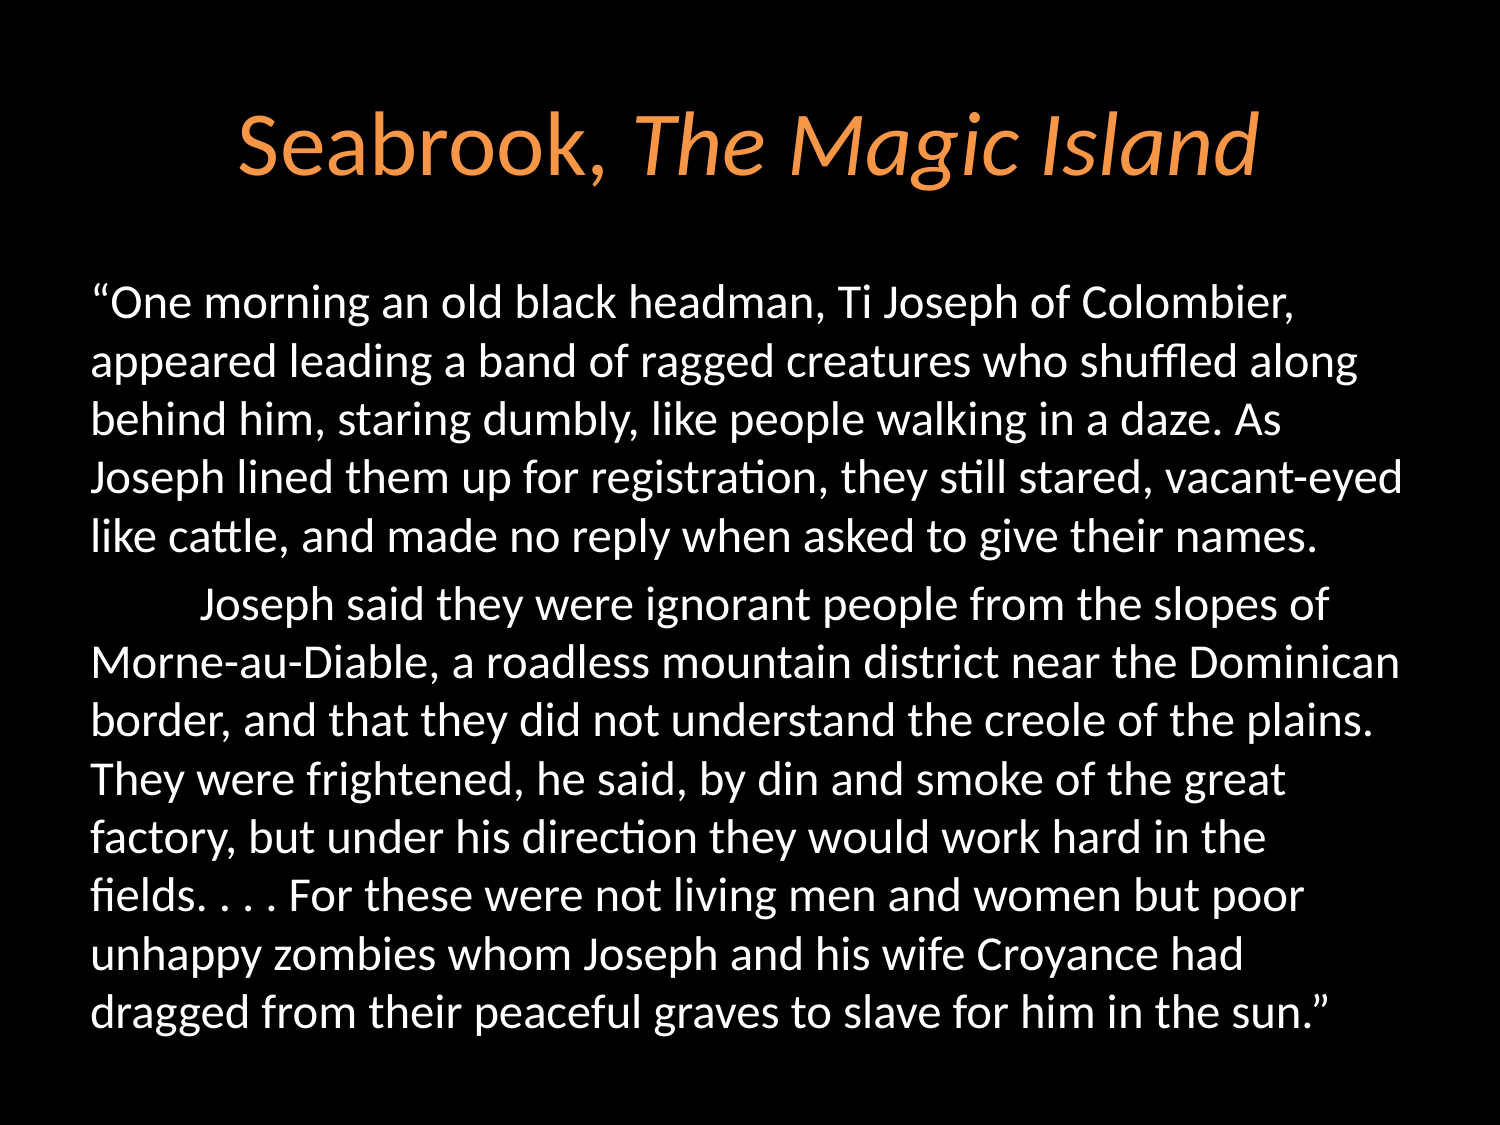

# Seabrook, The Magic Island
“One morning an old black headman, Ti Joseph of Colombier, appeared leading a band of ragged creatures who shuffled along behind him, staring dumbly, like people walking in a daze. As Joseph lined them up for registration, they still stared, vacant-eyed like cattle, and made no reply when asked to give their names.
	Joseph said they were ignorant people from the slopes of Morne-au-Diable, a roadless mountain district near the Dominican border, and that they did not understand the creole of the plains. They were frightened, he said, by din and smoke of the great factory, but under his direction they would work hard in the fields. . . . For these were not living men and women but poor unhappy zombies whom Joseph and his wife Croyance had dragged from their peaceful graves to slave for him in the sun.”